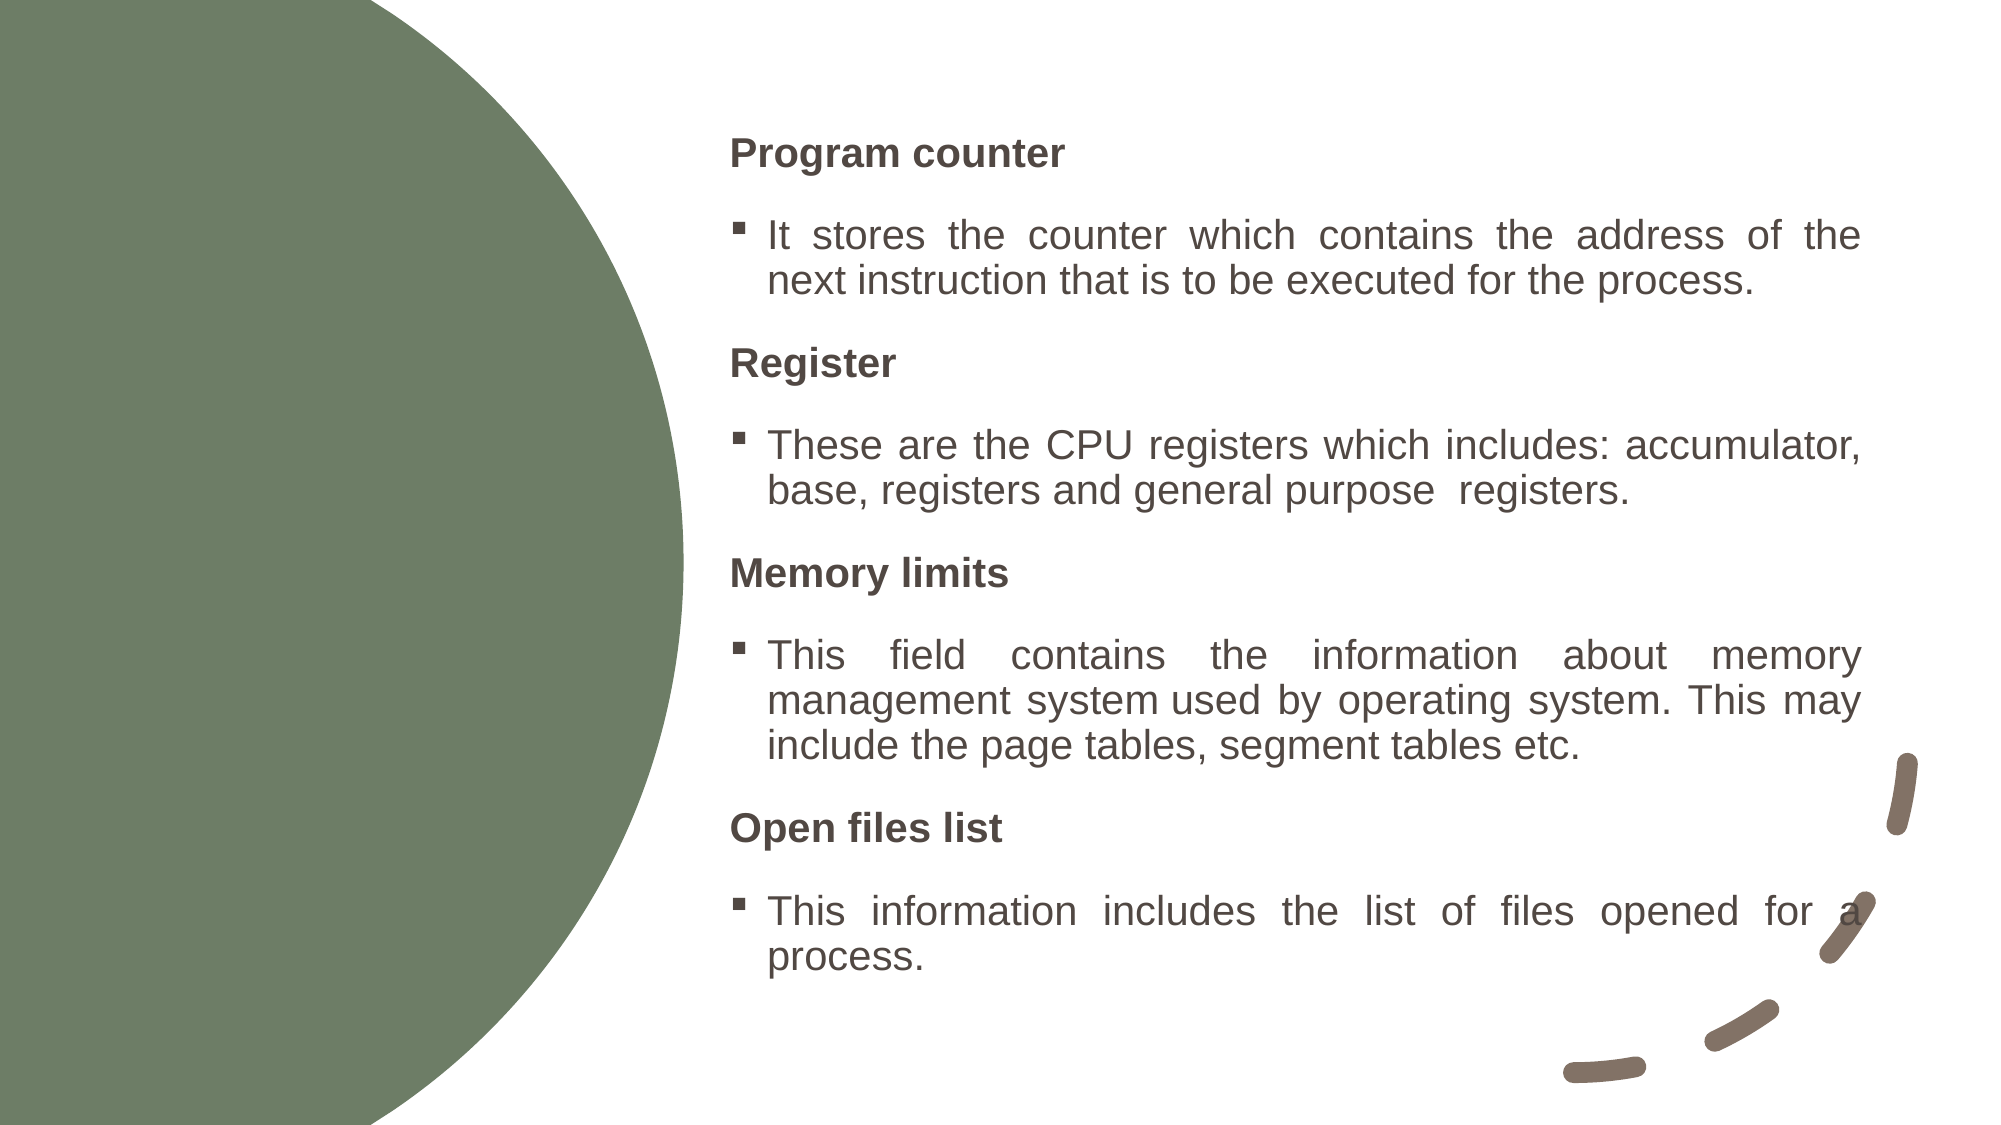

Program counter
It stores the counter which contains the address of the next instruction that is to be executed for the process.
Register
These are the CPU registers which includes: accumulator, base, registers and general purpose  registers.
Memory limits
This field contains the information about memory management system used by operating system. This may include the page tables, segment tables etc.
Open files list
This information includes the list of files opened for a process.
#